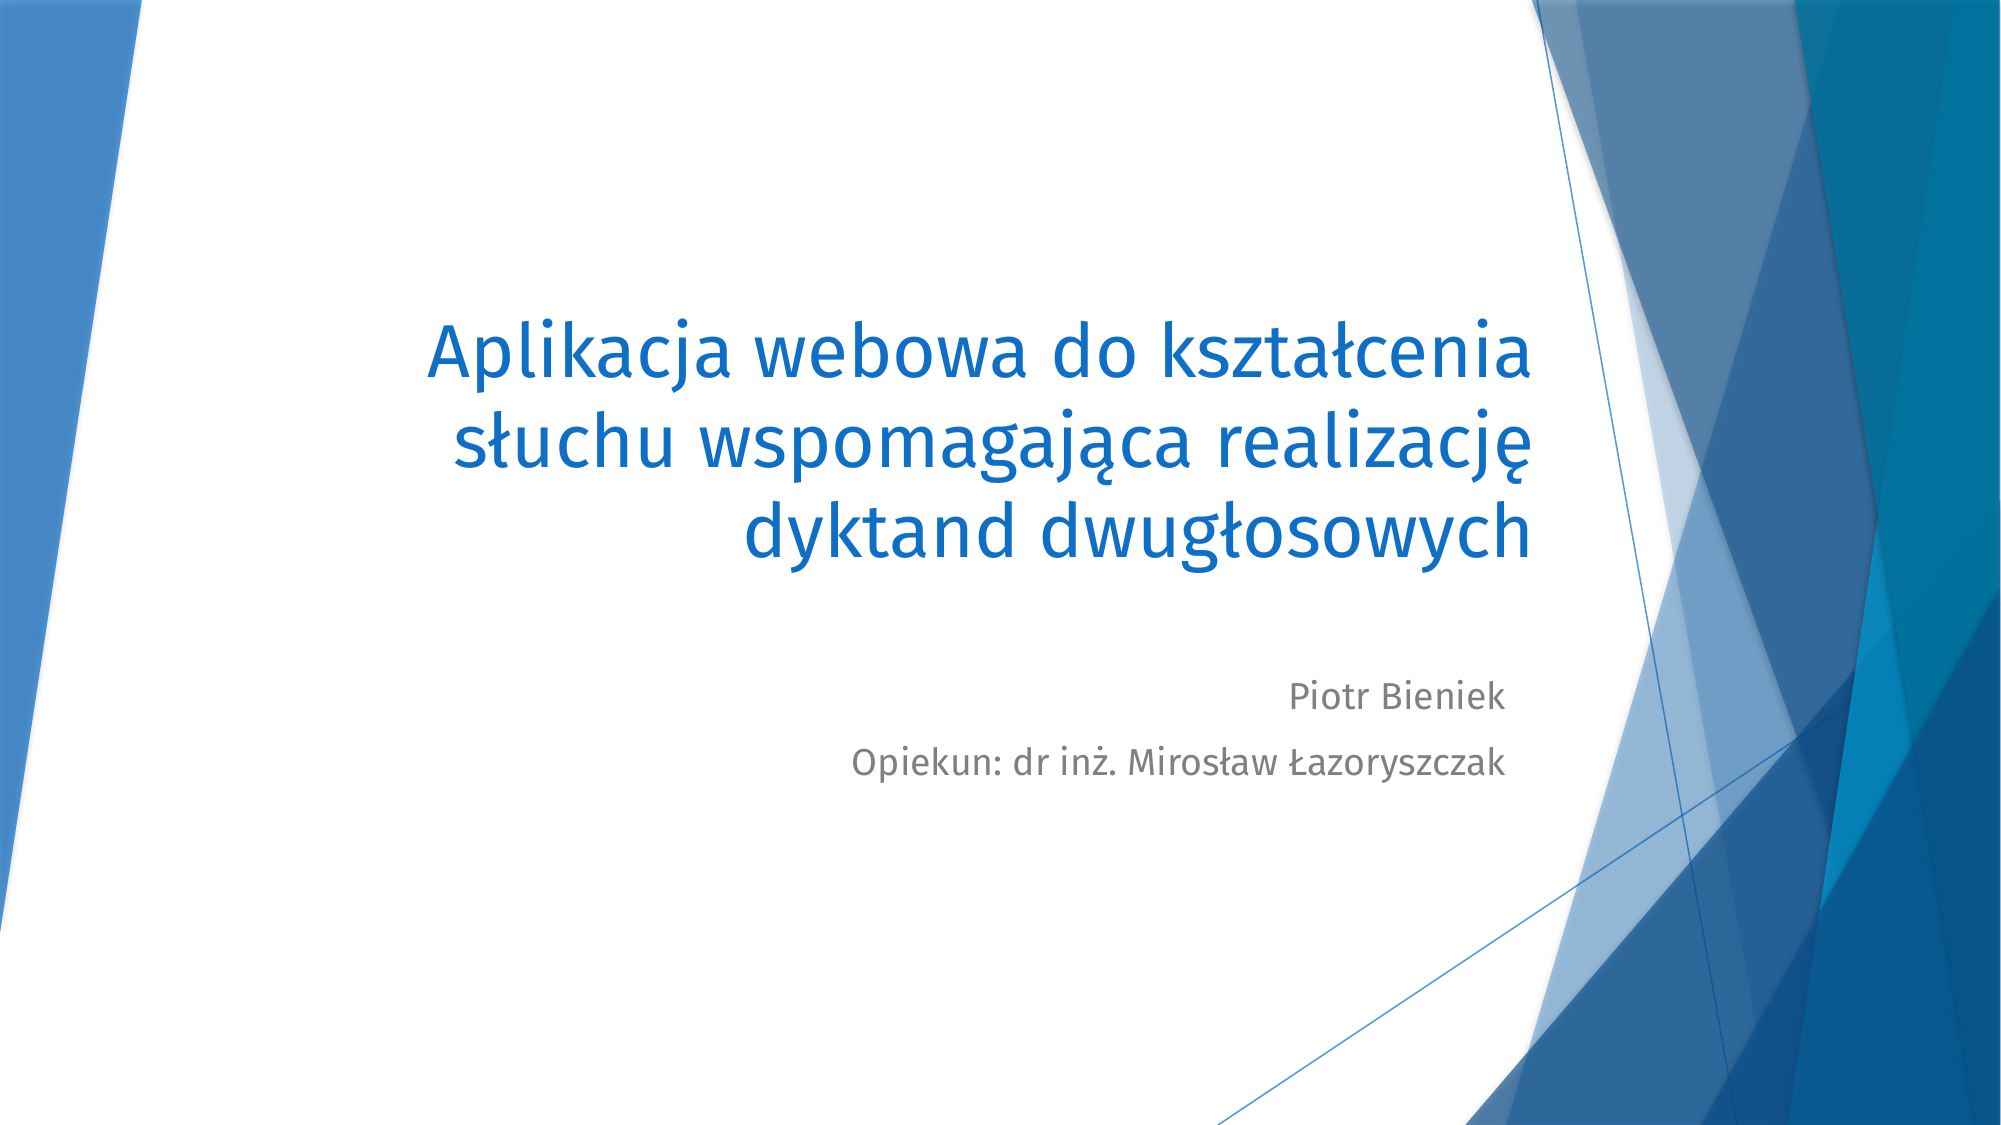

# Aplikacja webowa do kształcenia słuchu wspomagająca realizację dyktand dwugłosowych
Piotr Bieniek
Opiekun: dr inż. Mirosław Łazoryszczak